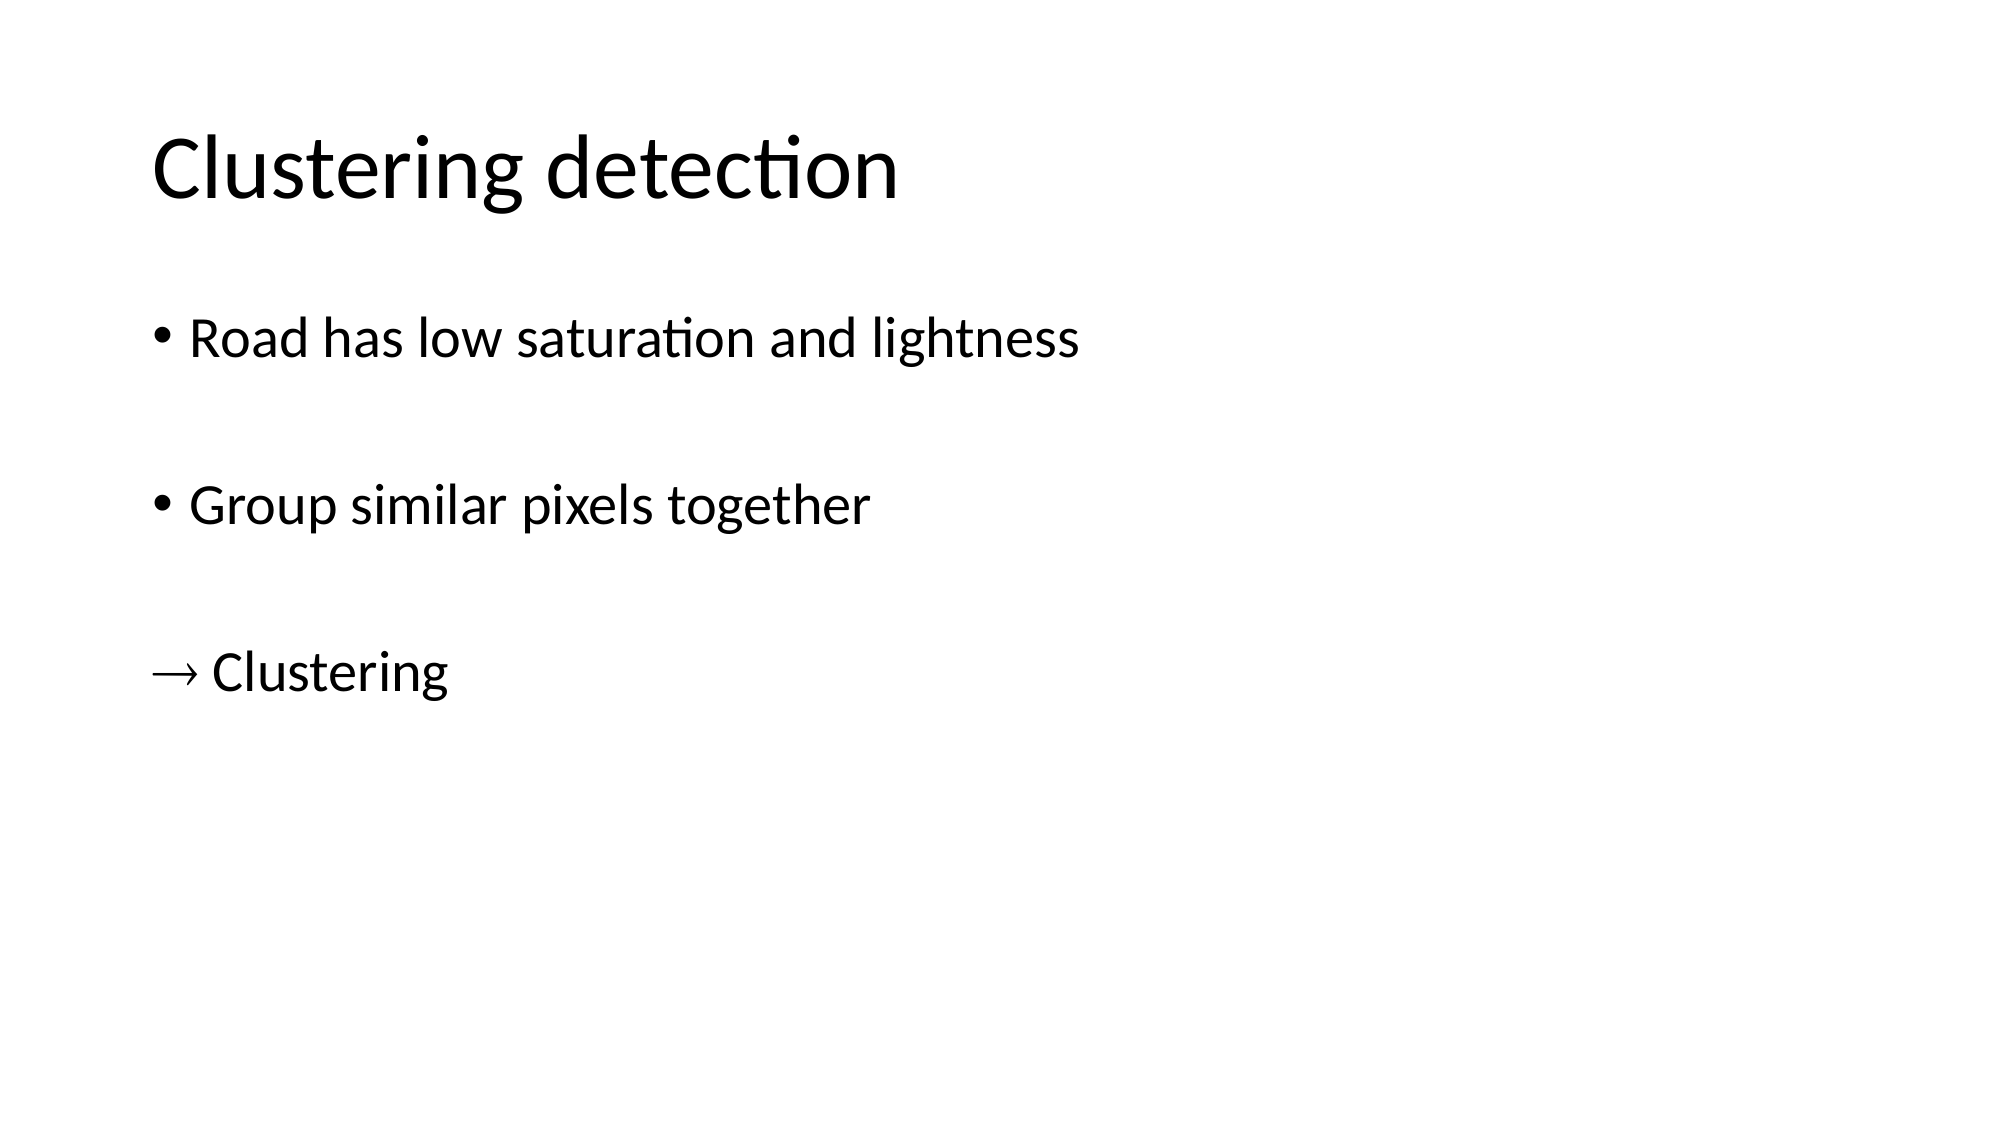

# Clustering detection
Road has low saturation and lightness

Group similar pixels together

→ Clustering